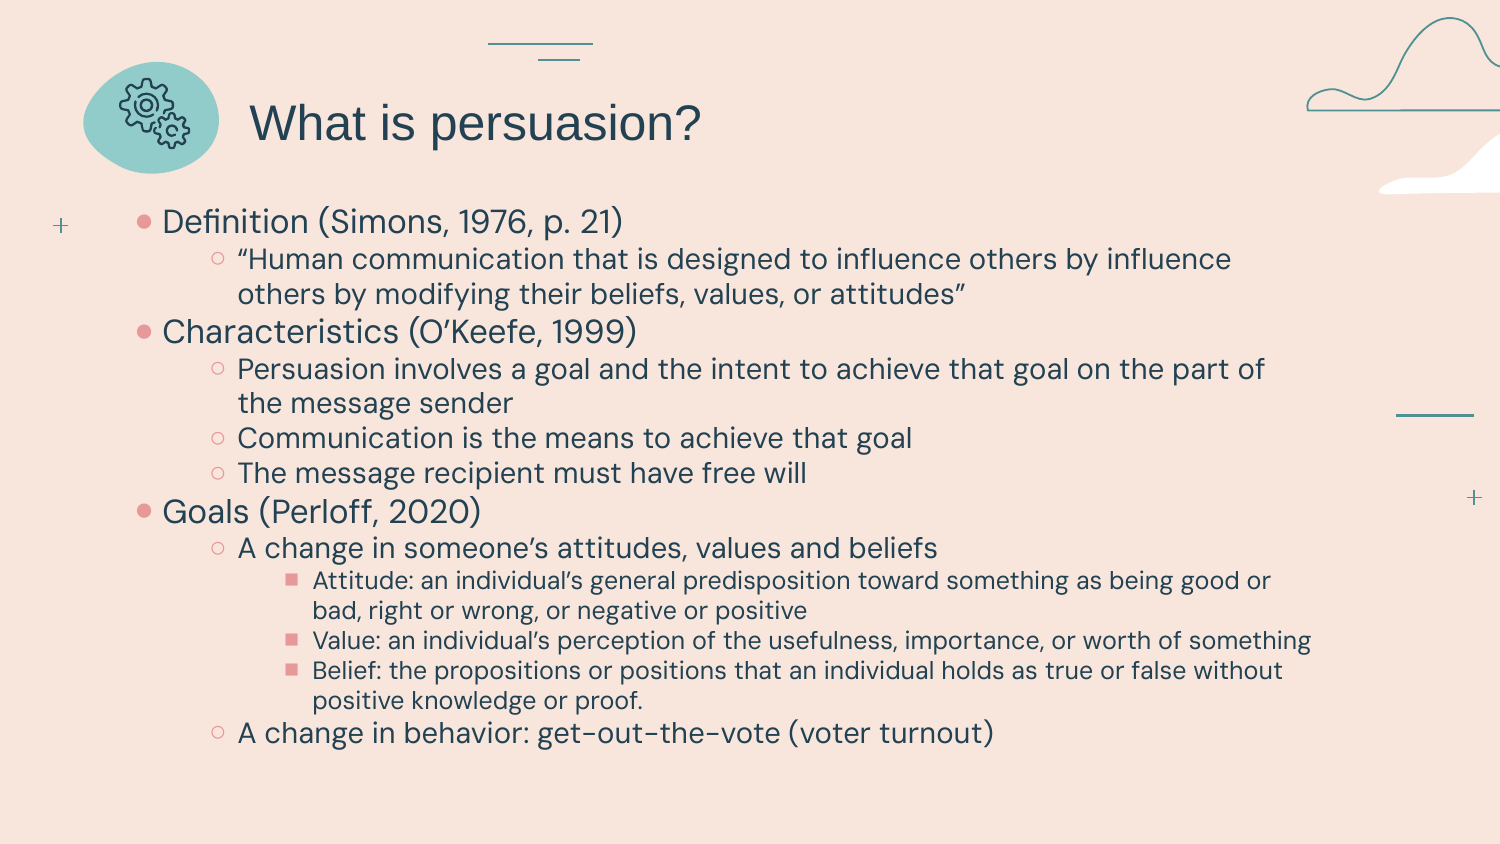

# What is persuasion?

Definition (Simons, 1976, p. 21)
“Human communication that is designed to influence others by influence others by modifying their beliefs, values, or attitudes”
Characteristics (O’Keefe, 1999)
Persuasion involves a goal and the intent to achieve that goal on the part of the message sender
Communication is the means to achieve that goal
The message recipient must have free will
Goals (Perloff, 2020)
A change in someone’s attitudes, values and beliefs
Attitude: an individual’s general predisposition toward something as being good or bad, right or wrong, or negative or positive
Value: an individual’s perception of the usefulness, importance, or worth of something
Belief: the propositions or positions that an individual holds as true or false without positive knowledge or proof.
A change in behavior: get-out-the-vote (voter turnout)